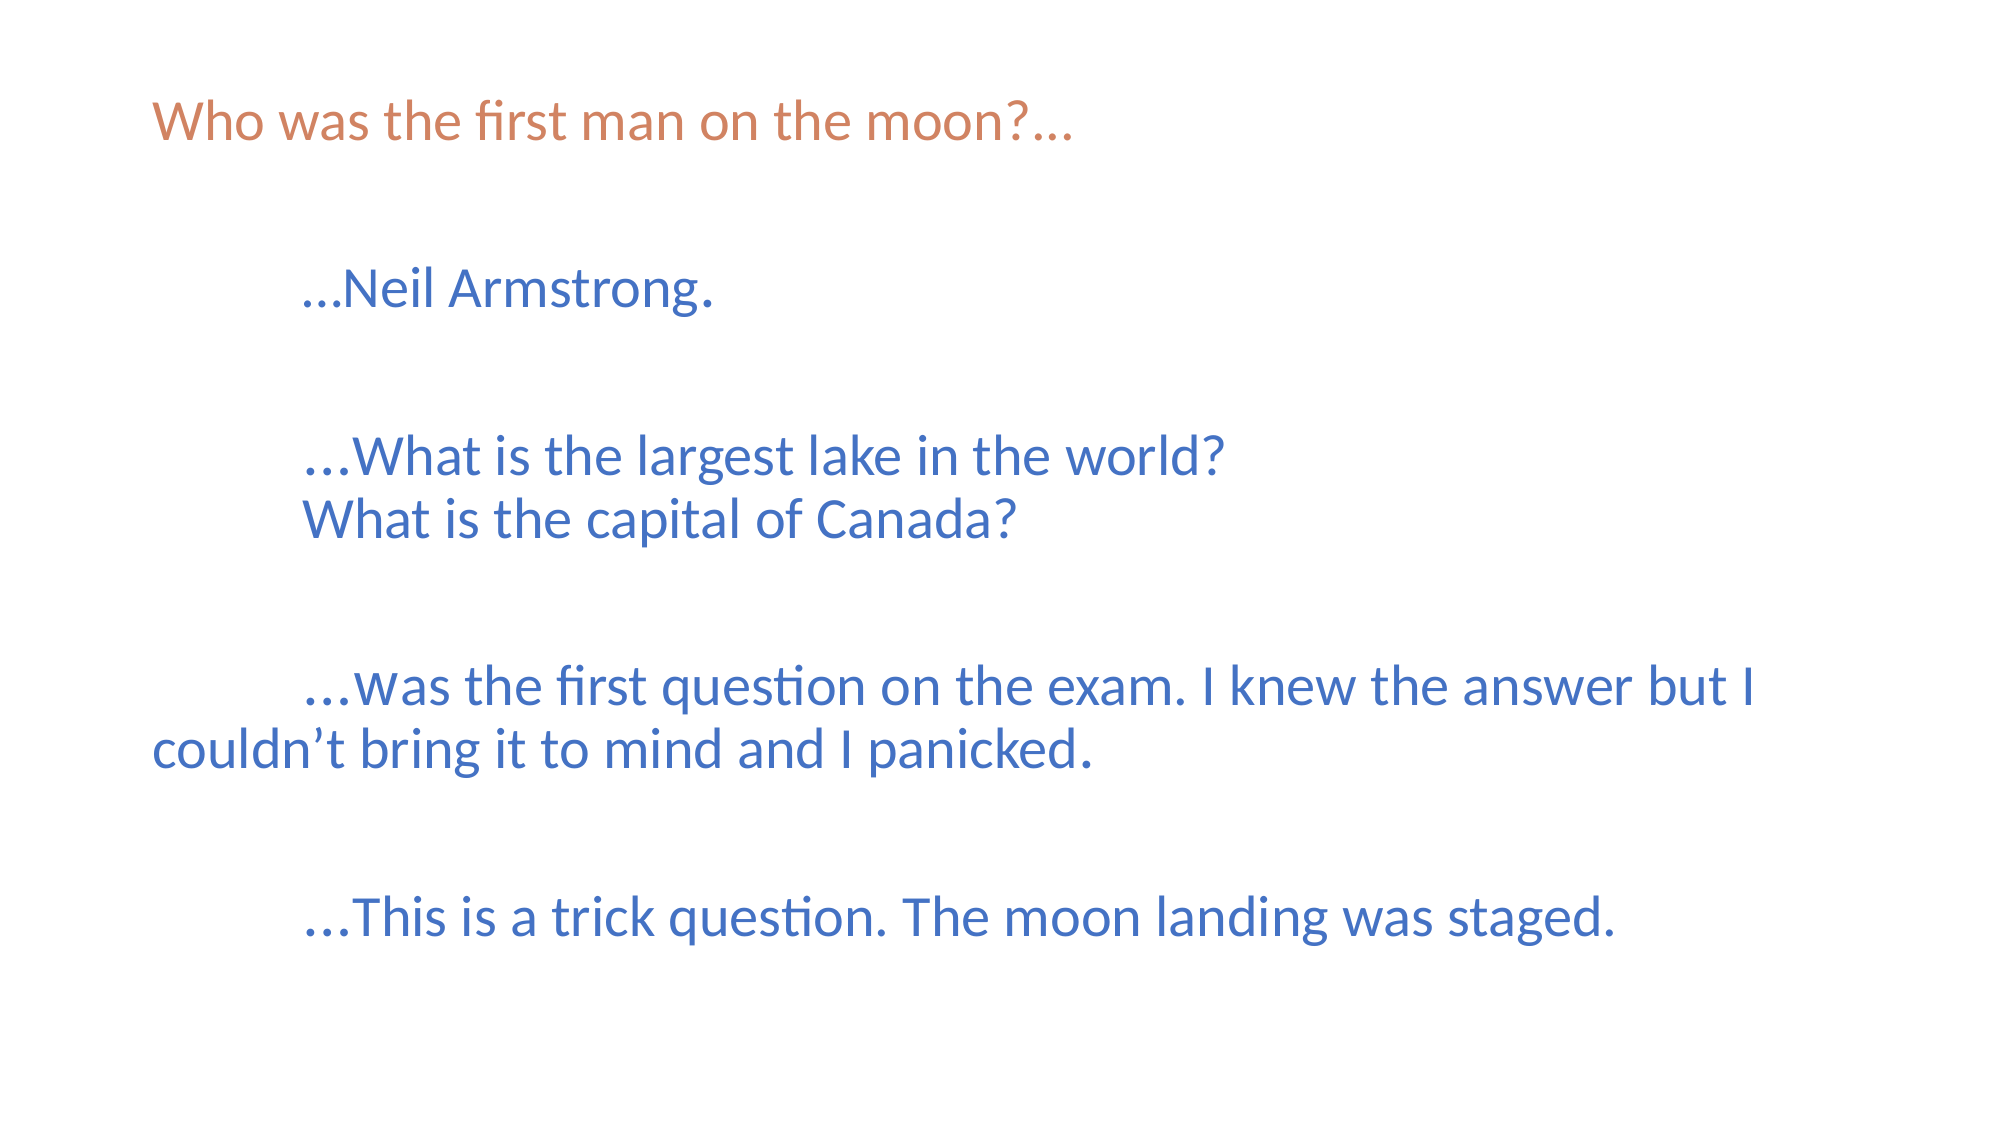

Who was the first man on the moon?...

	…Neil Armstrong.

	…What is the largest lake in the world?
	What is the capital of Canada?

	…was the first question on the exam. I knew the answer but I 	couldn’t bring it to mind and I panicked.

	…This is a trick question. The moon landing was staged.